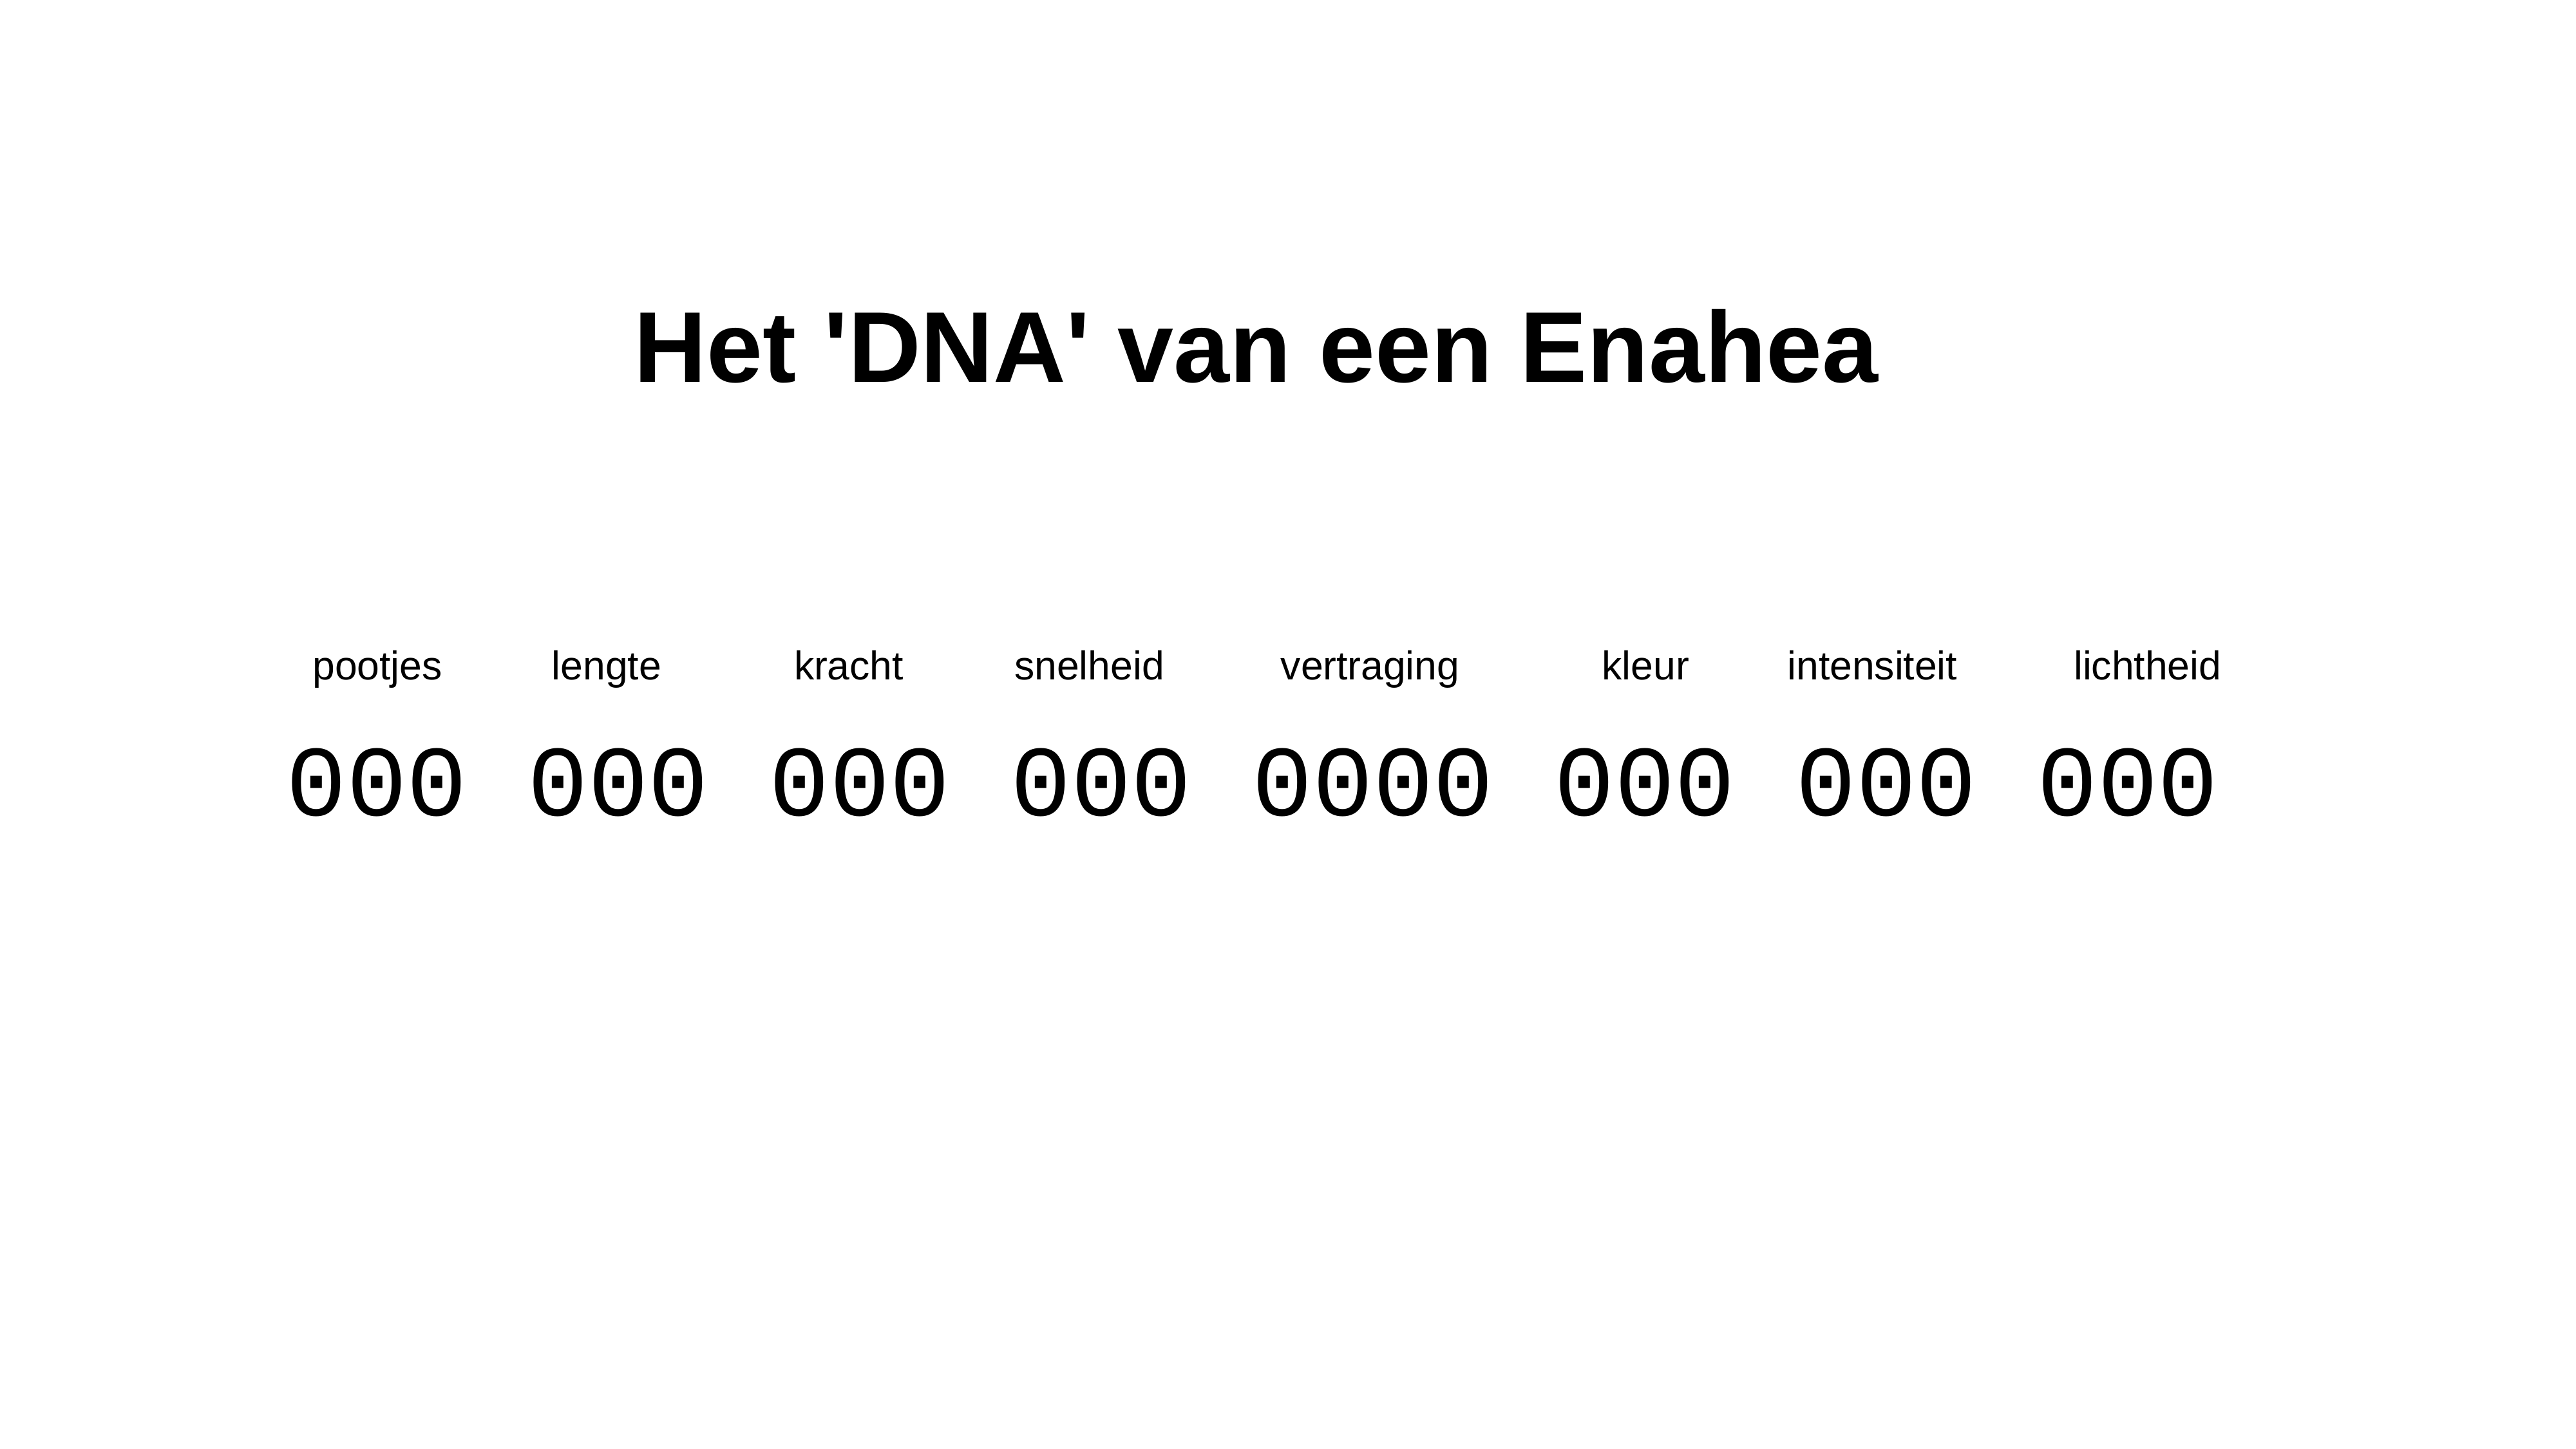

Het 'DNA' van een Enahea
pootjes
lengte
kracht
snelheid
vertraging
kleur
intensiteit
lichtheid
000 000 000 000 0000 000 000 000